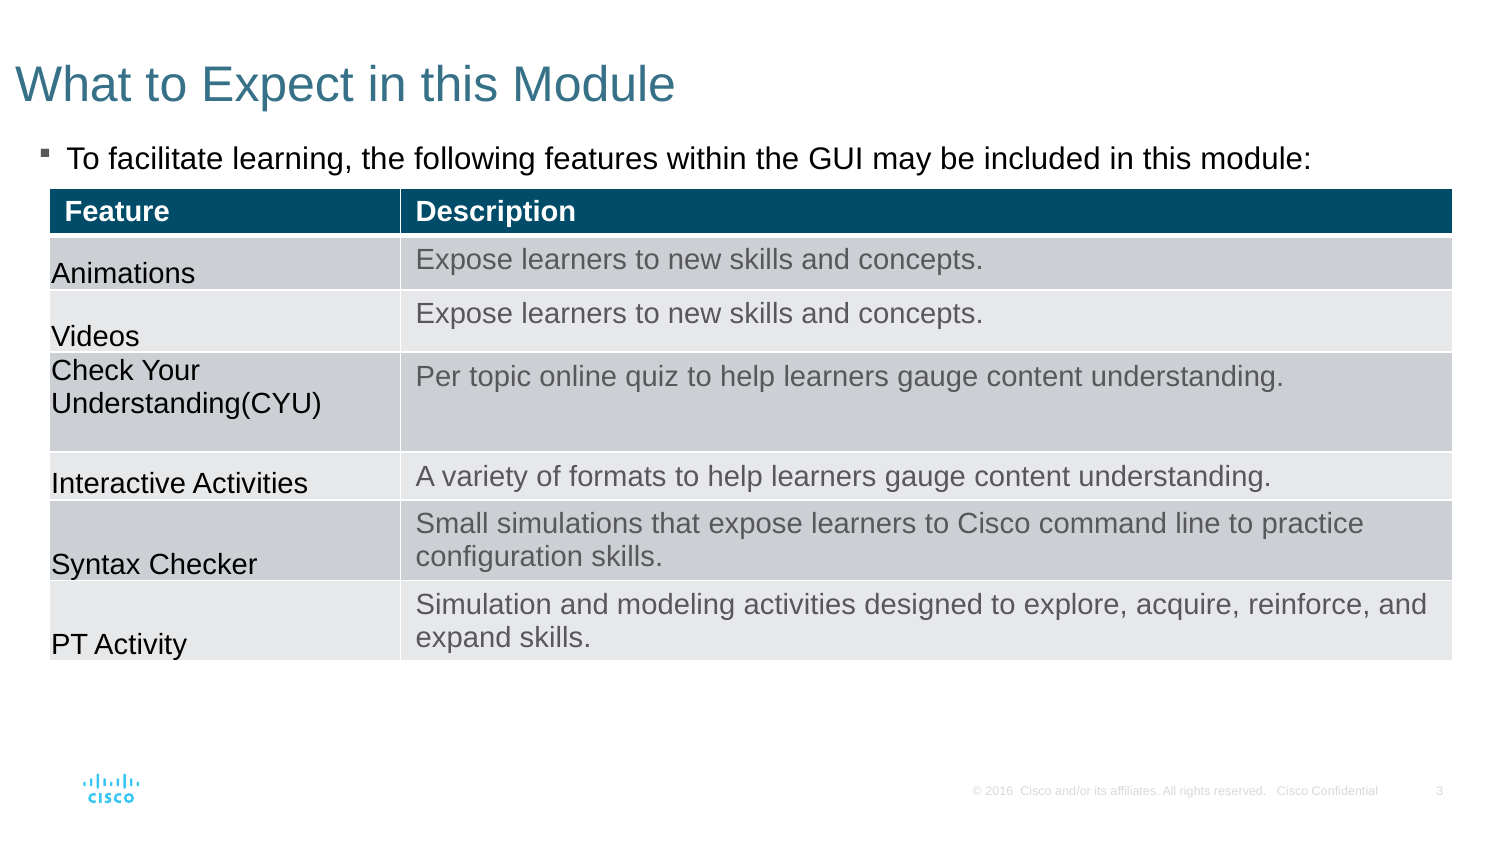

# What to Expect in this Module
To facilitate learning, the following features within the GUI may be included in this module:

| Feature | Description |
| --- | --- |
| Animations | Expose learners to new skills and concepts. |
| Videos | Expose learners to new skills and concepts. |
| Check Your Understanding(CYU) | Per topic online quiz to help learners gauge content understanding. |
| Interactive Activities | A variety of formats to help learners gauge content understanding. |
| Syntax Checker | Small simulations that expose learners to Cisco command line to practice configuration skills. |
| PT Activity | Simulation and modeling activities designed to explore, acquire, reinforce, and expand skills. |